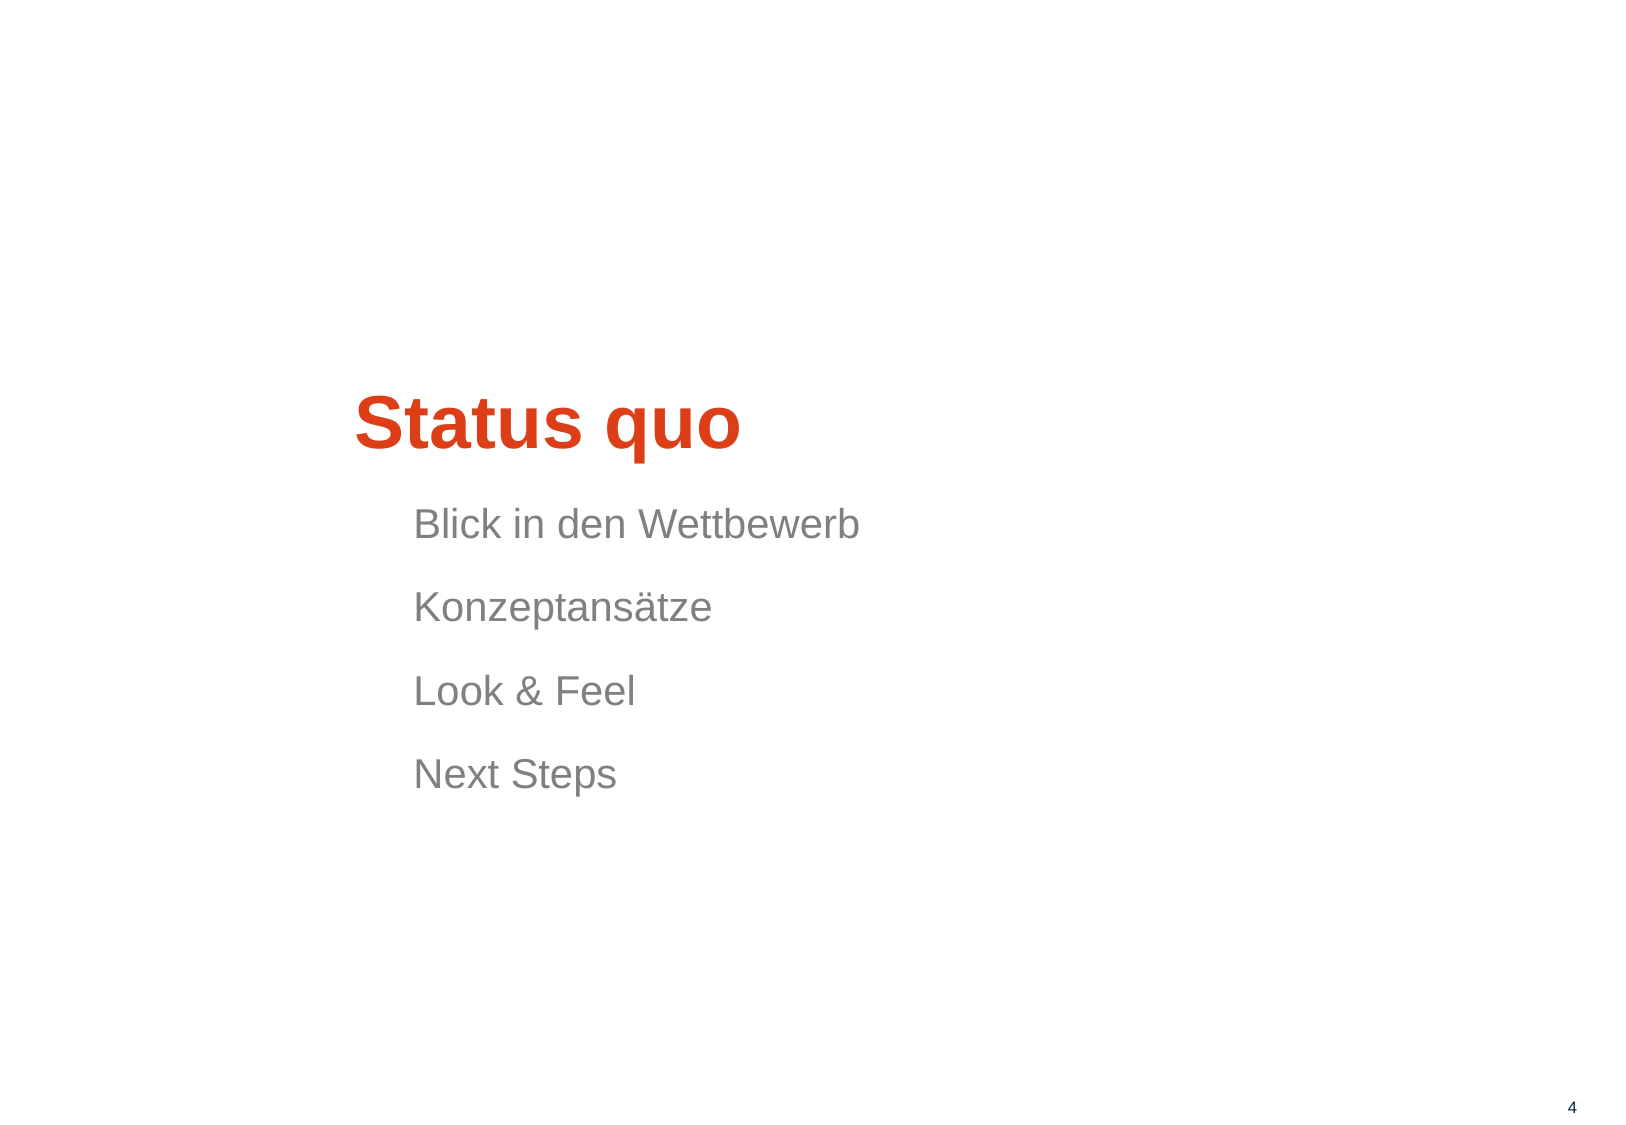

Status quo
Blick in den Wettbewerb
Konzeptansätze
Look & Feel
Next Steps
4